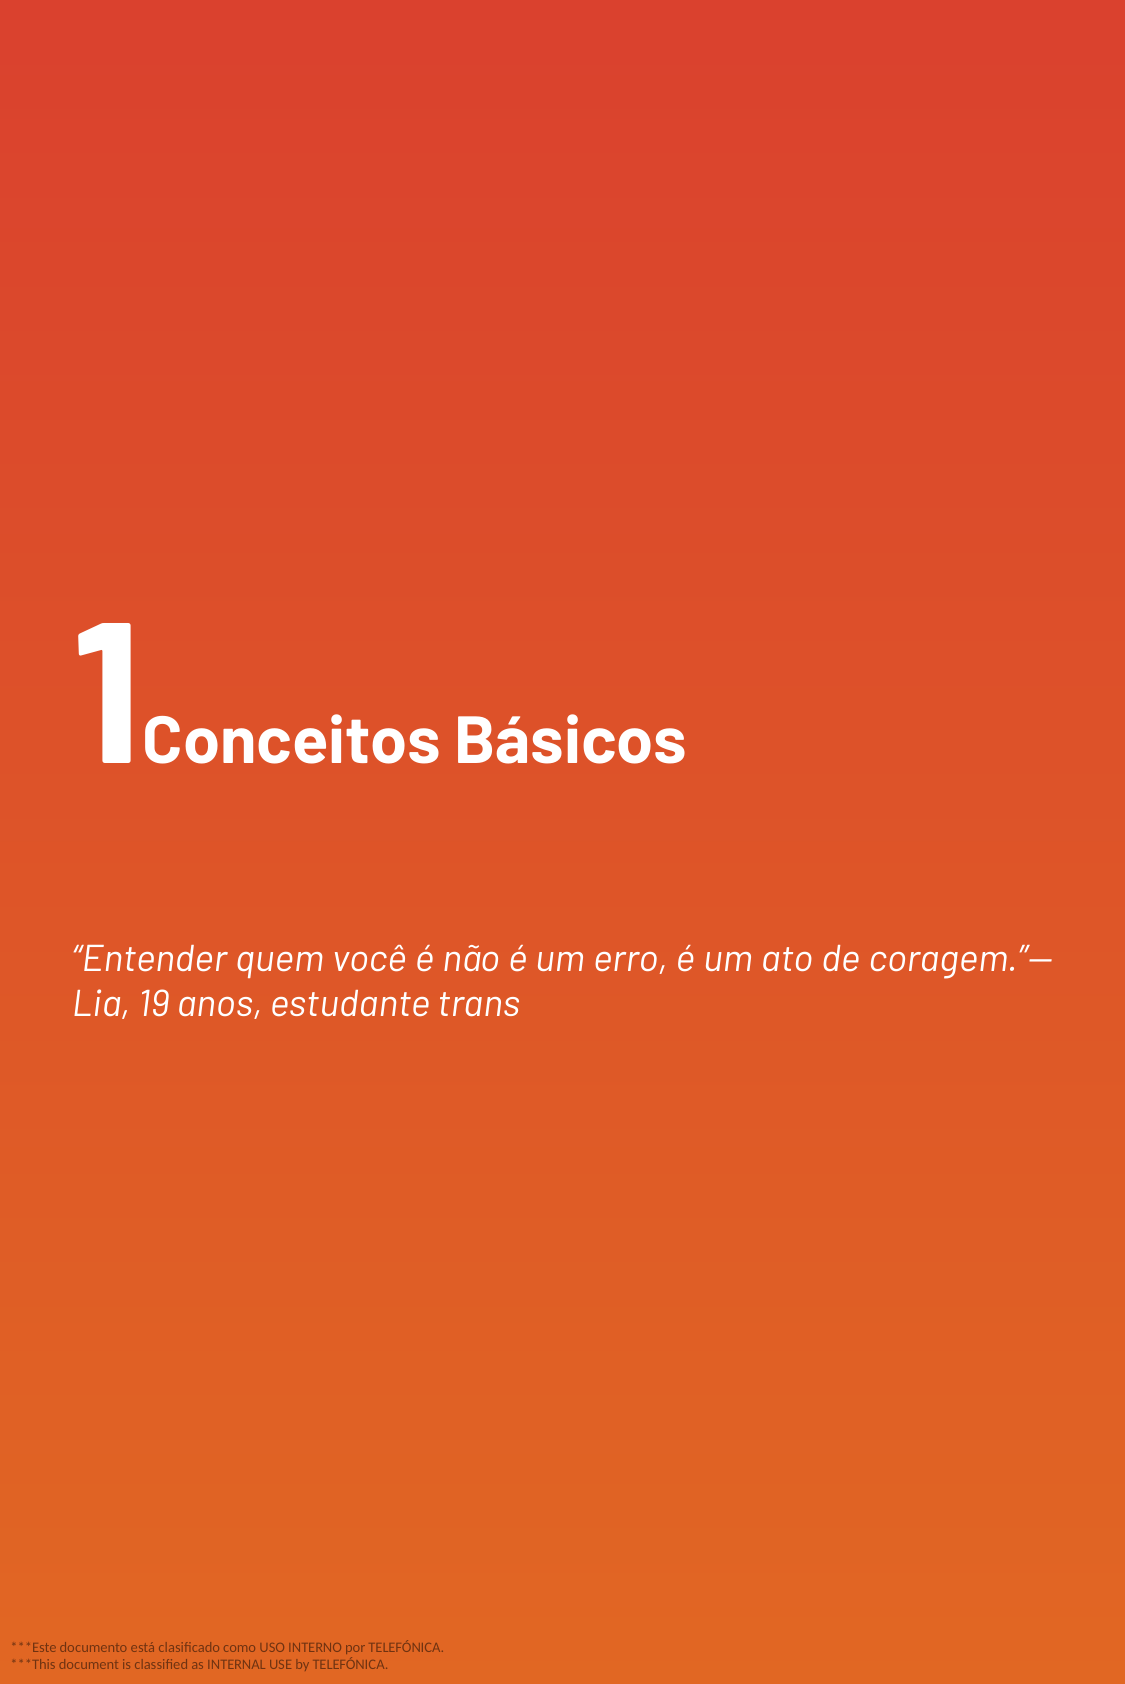

1Conceitos Básicos

“Entender quem você é não é um erro, é um ato de coragem.”— Lia, 19 anos, estudante trans